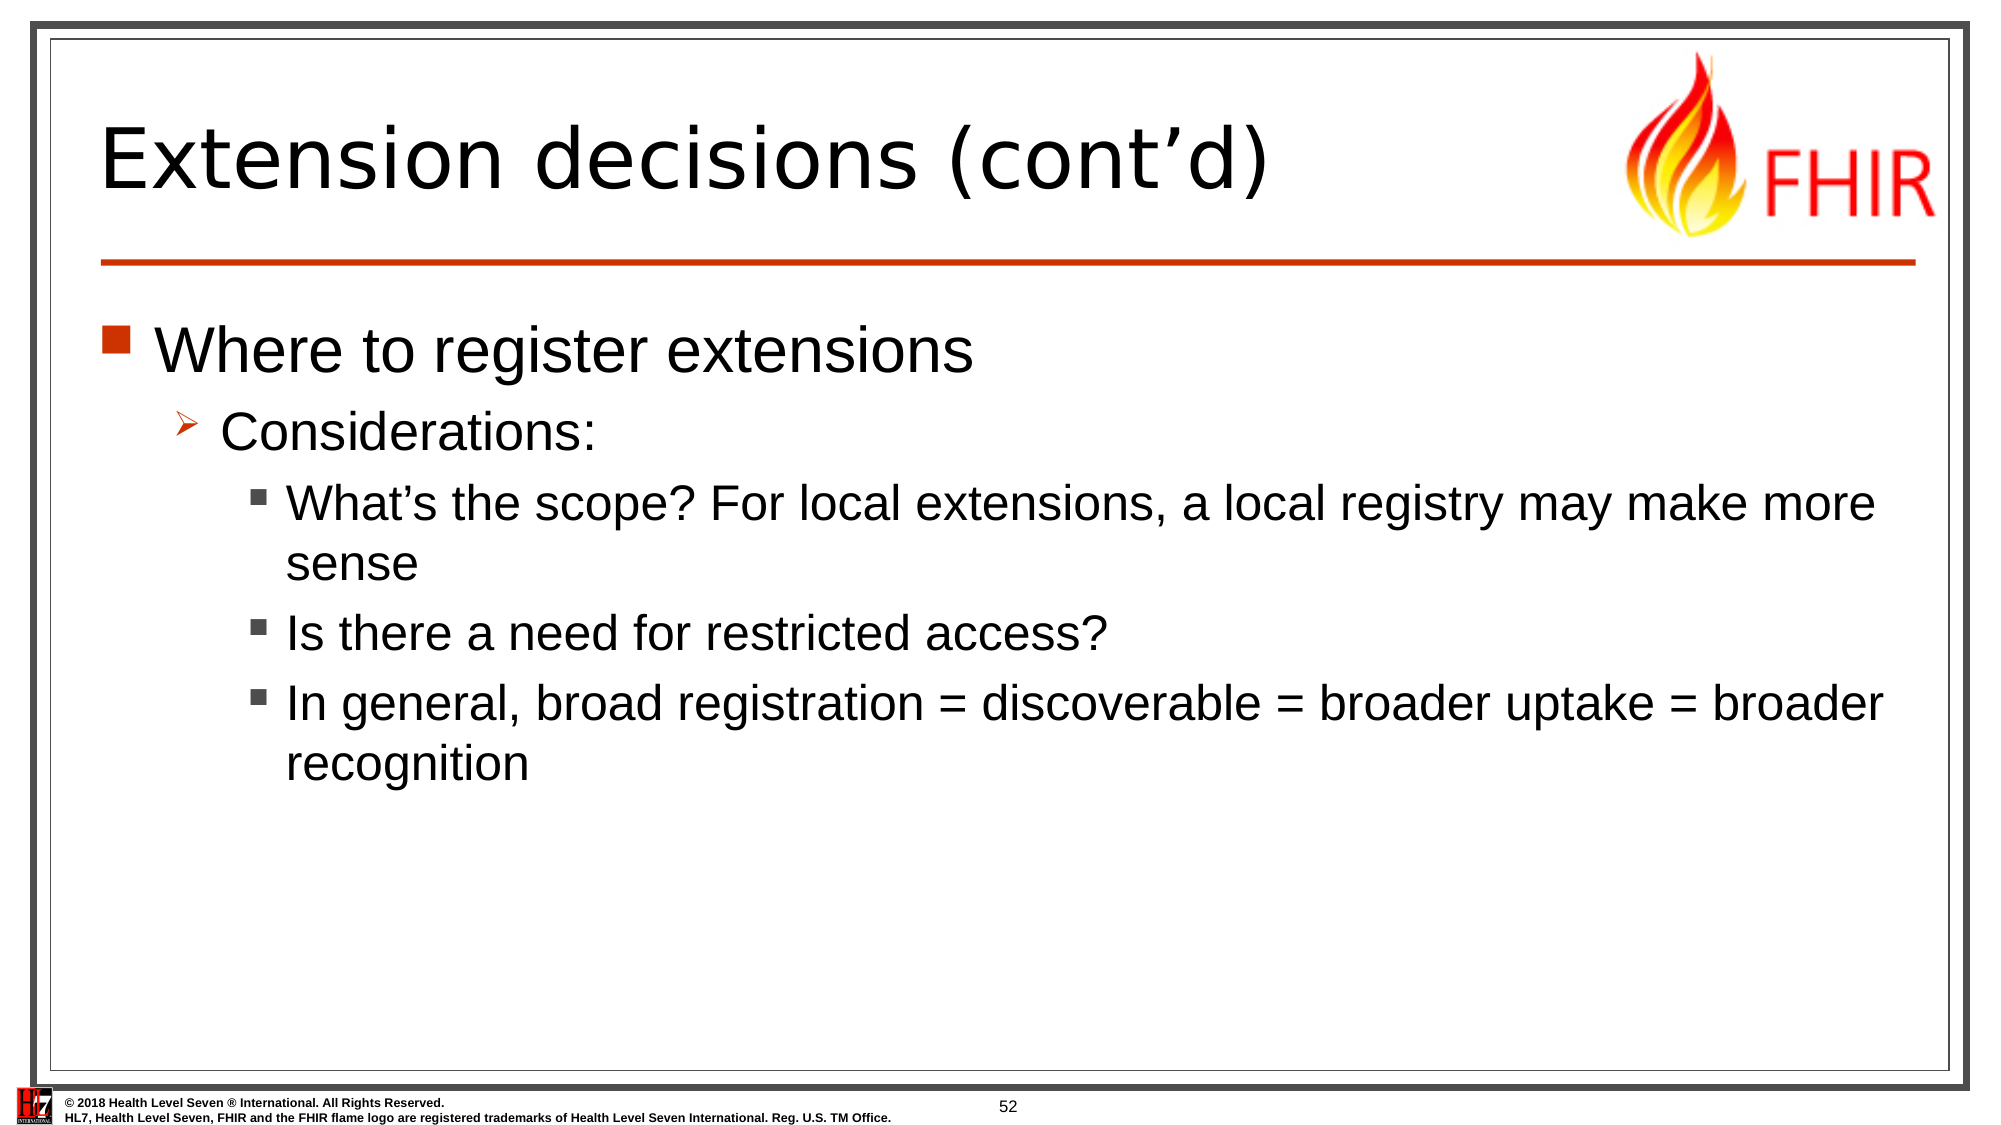

# Extension decisions (cont’d)
Where to register extensions
Considerations:
What’s the scope? For local extensions, a local registry may make more sense
Is there a need for restricted access?
In general, broad registration = discoverable = broader uptake = broader recognition
52